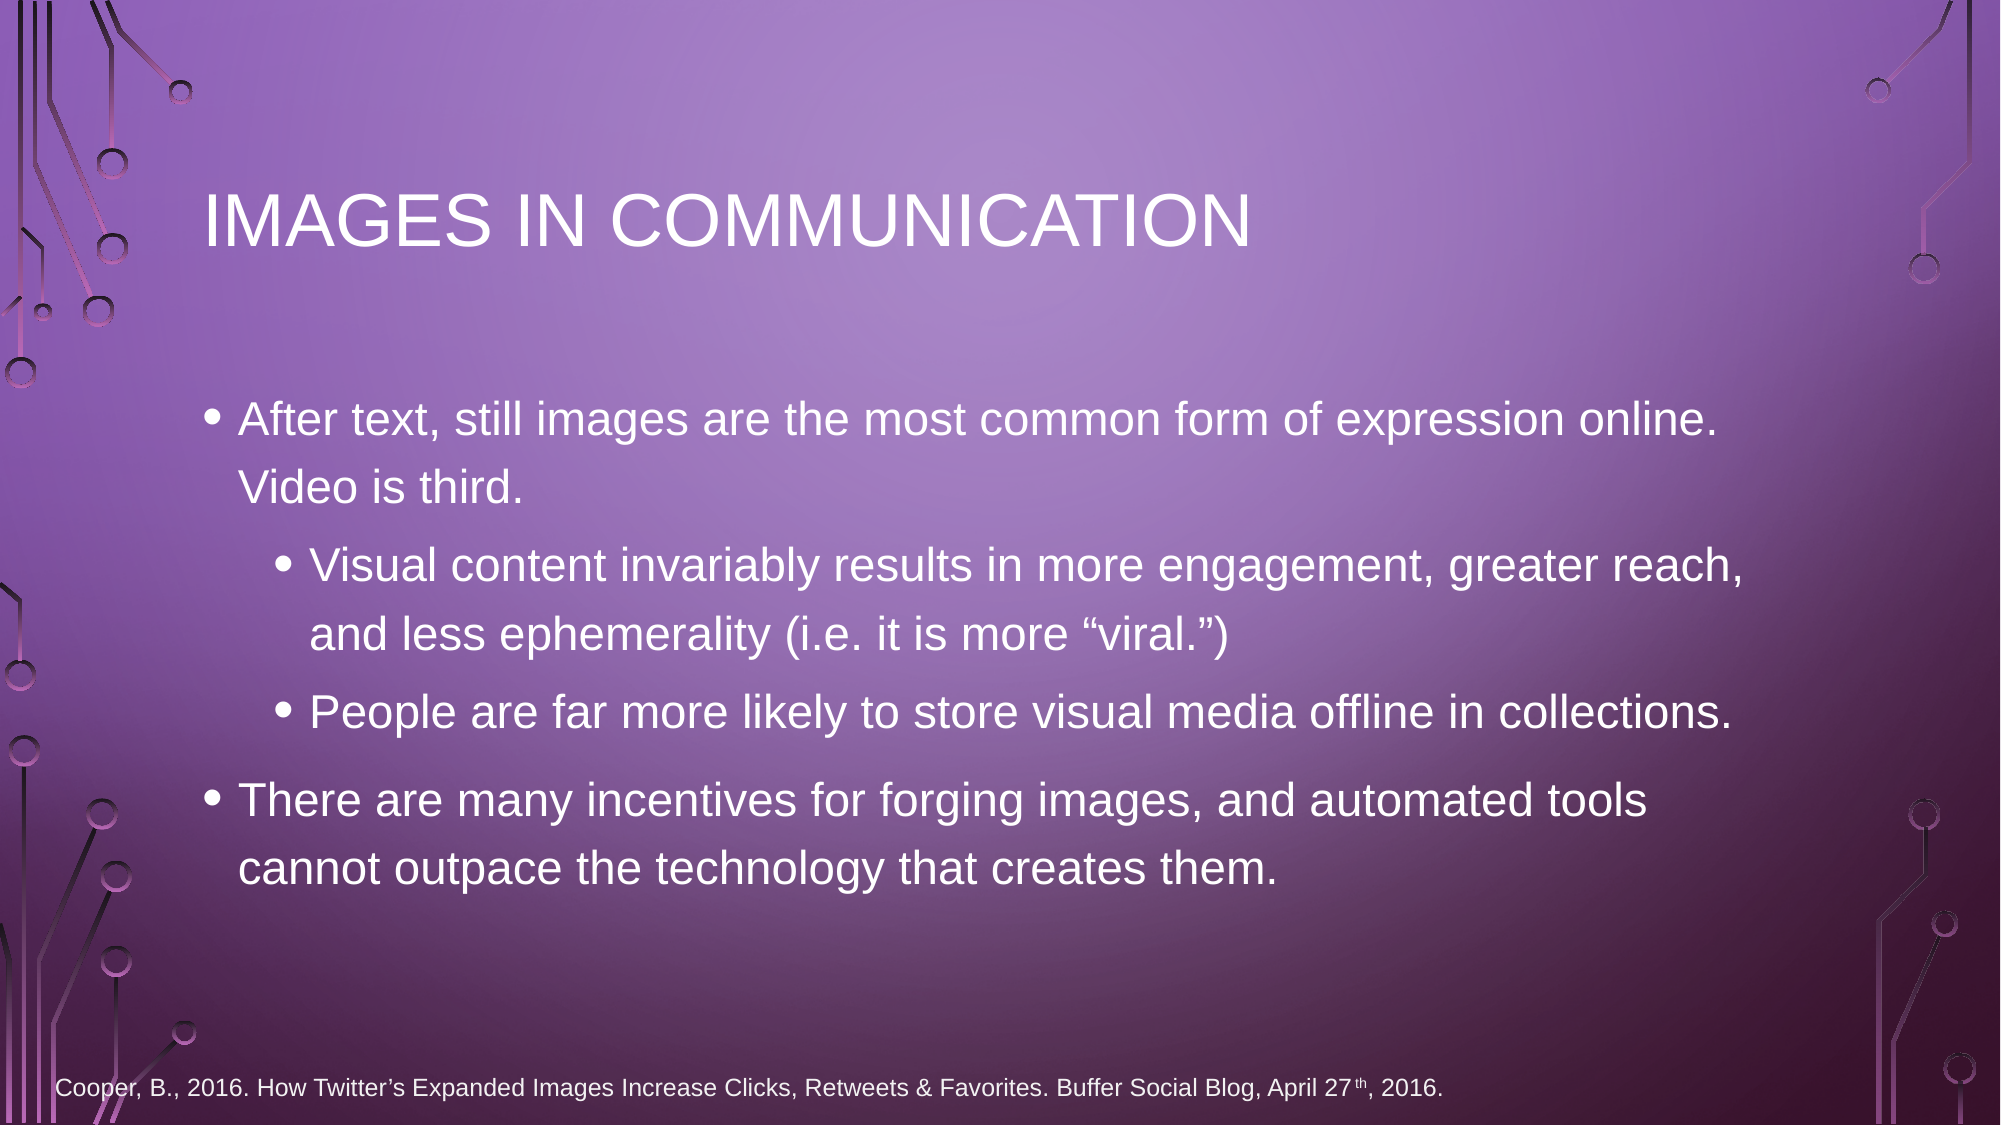

# Images in Communication
After text, still images are the most common form of expression online. Video is third.
Visual content invariably results in more engagement, greater reach, and less ephemerality (i.e. it is more “viral.”)
People are far more likely to store visual media offline in collections.
There are many incentives for forging images, and automated tools cannot outpace the technology that creates them.
Cooper, B., 2016. How Twitter’s Expanded Images Increase Clicks, Retweets & Favorites. Buffer Social Blog, April 27th, 2016.